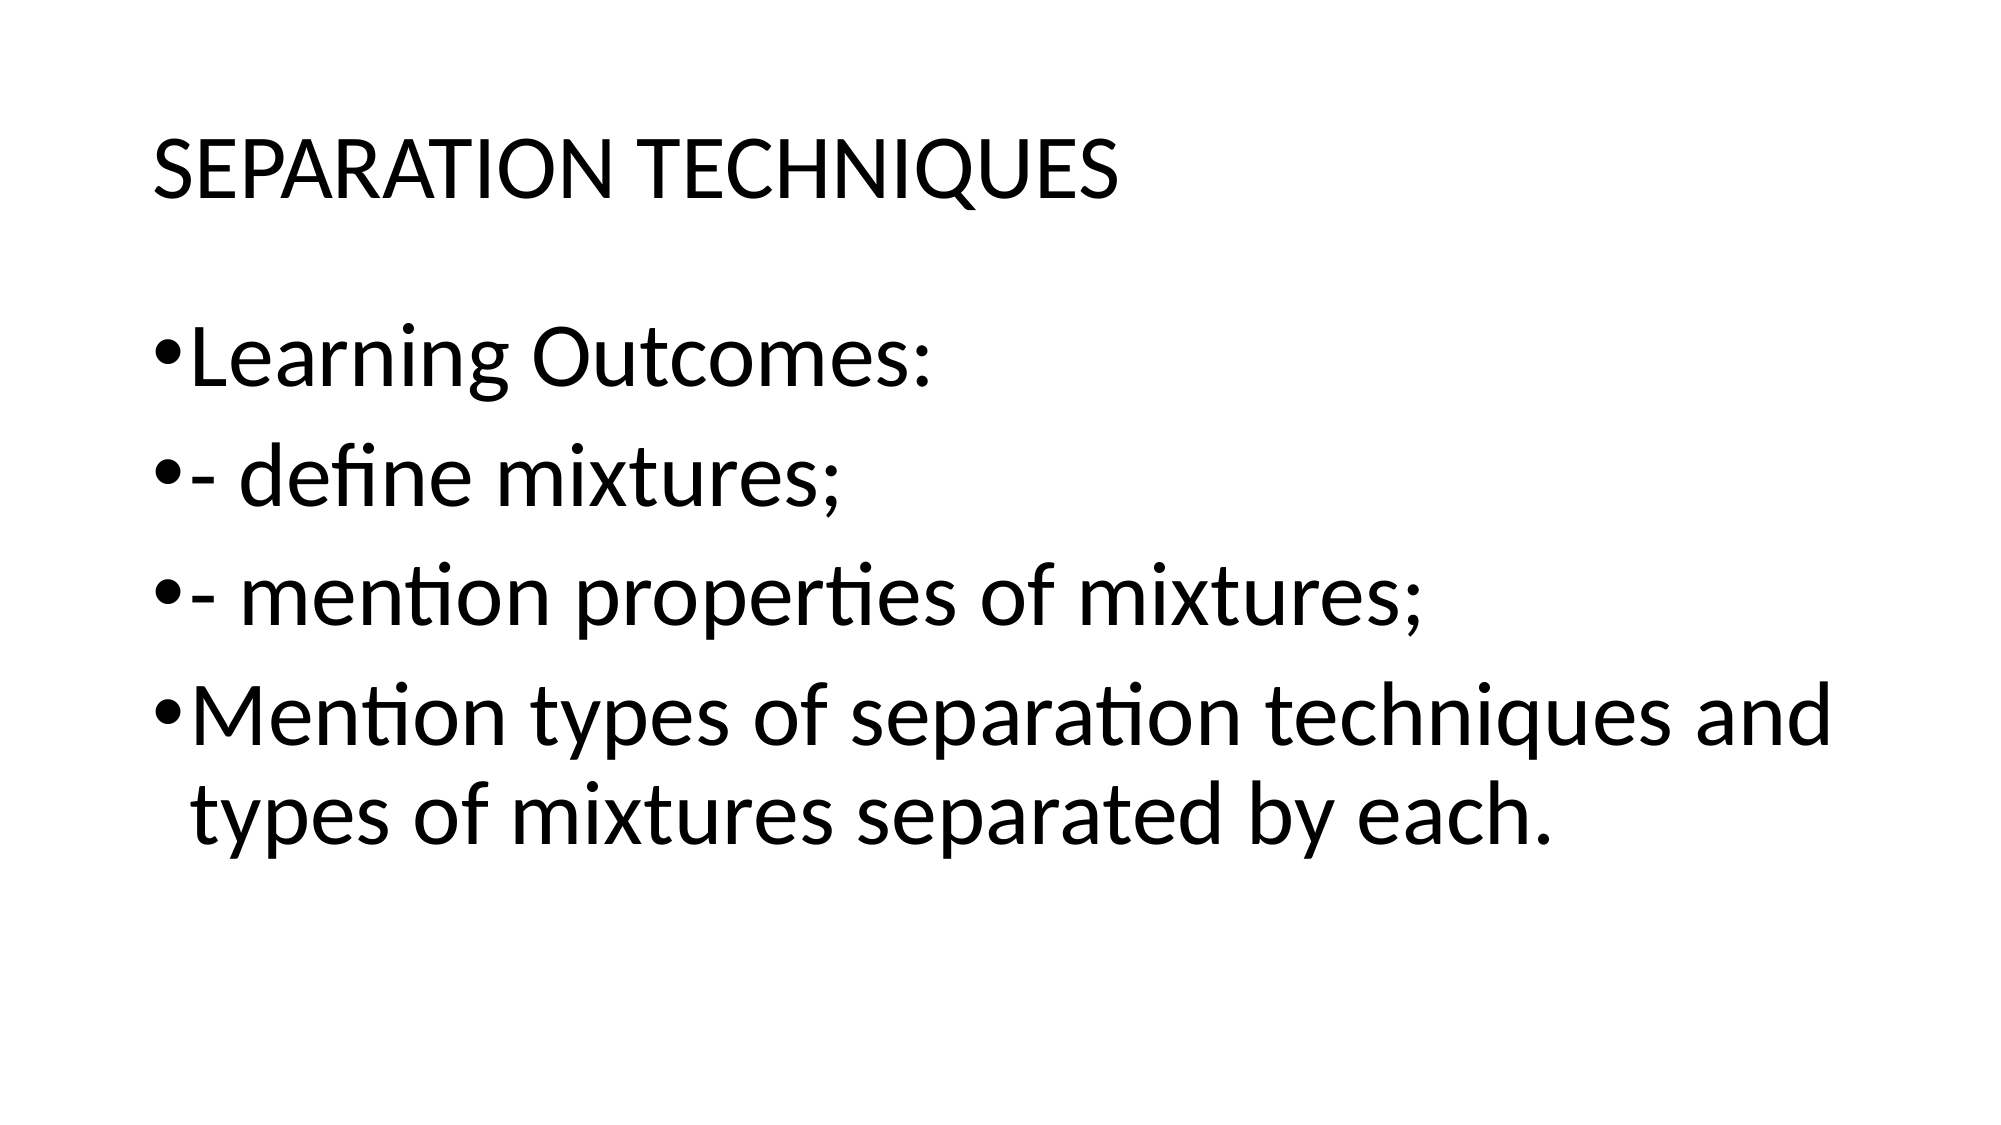

# SEPARATION TECHNIQUES
Learning Outcomes:
- define mixtures;
- mention properties of mixtures;
Mention types of separation techniques and types of mixtures separated by each.